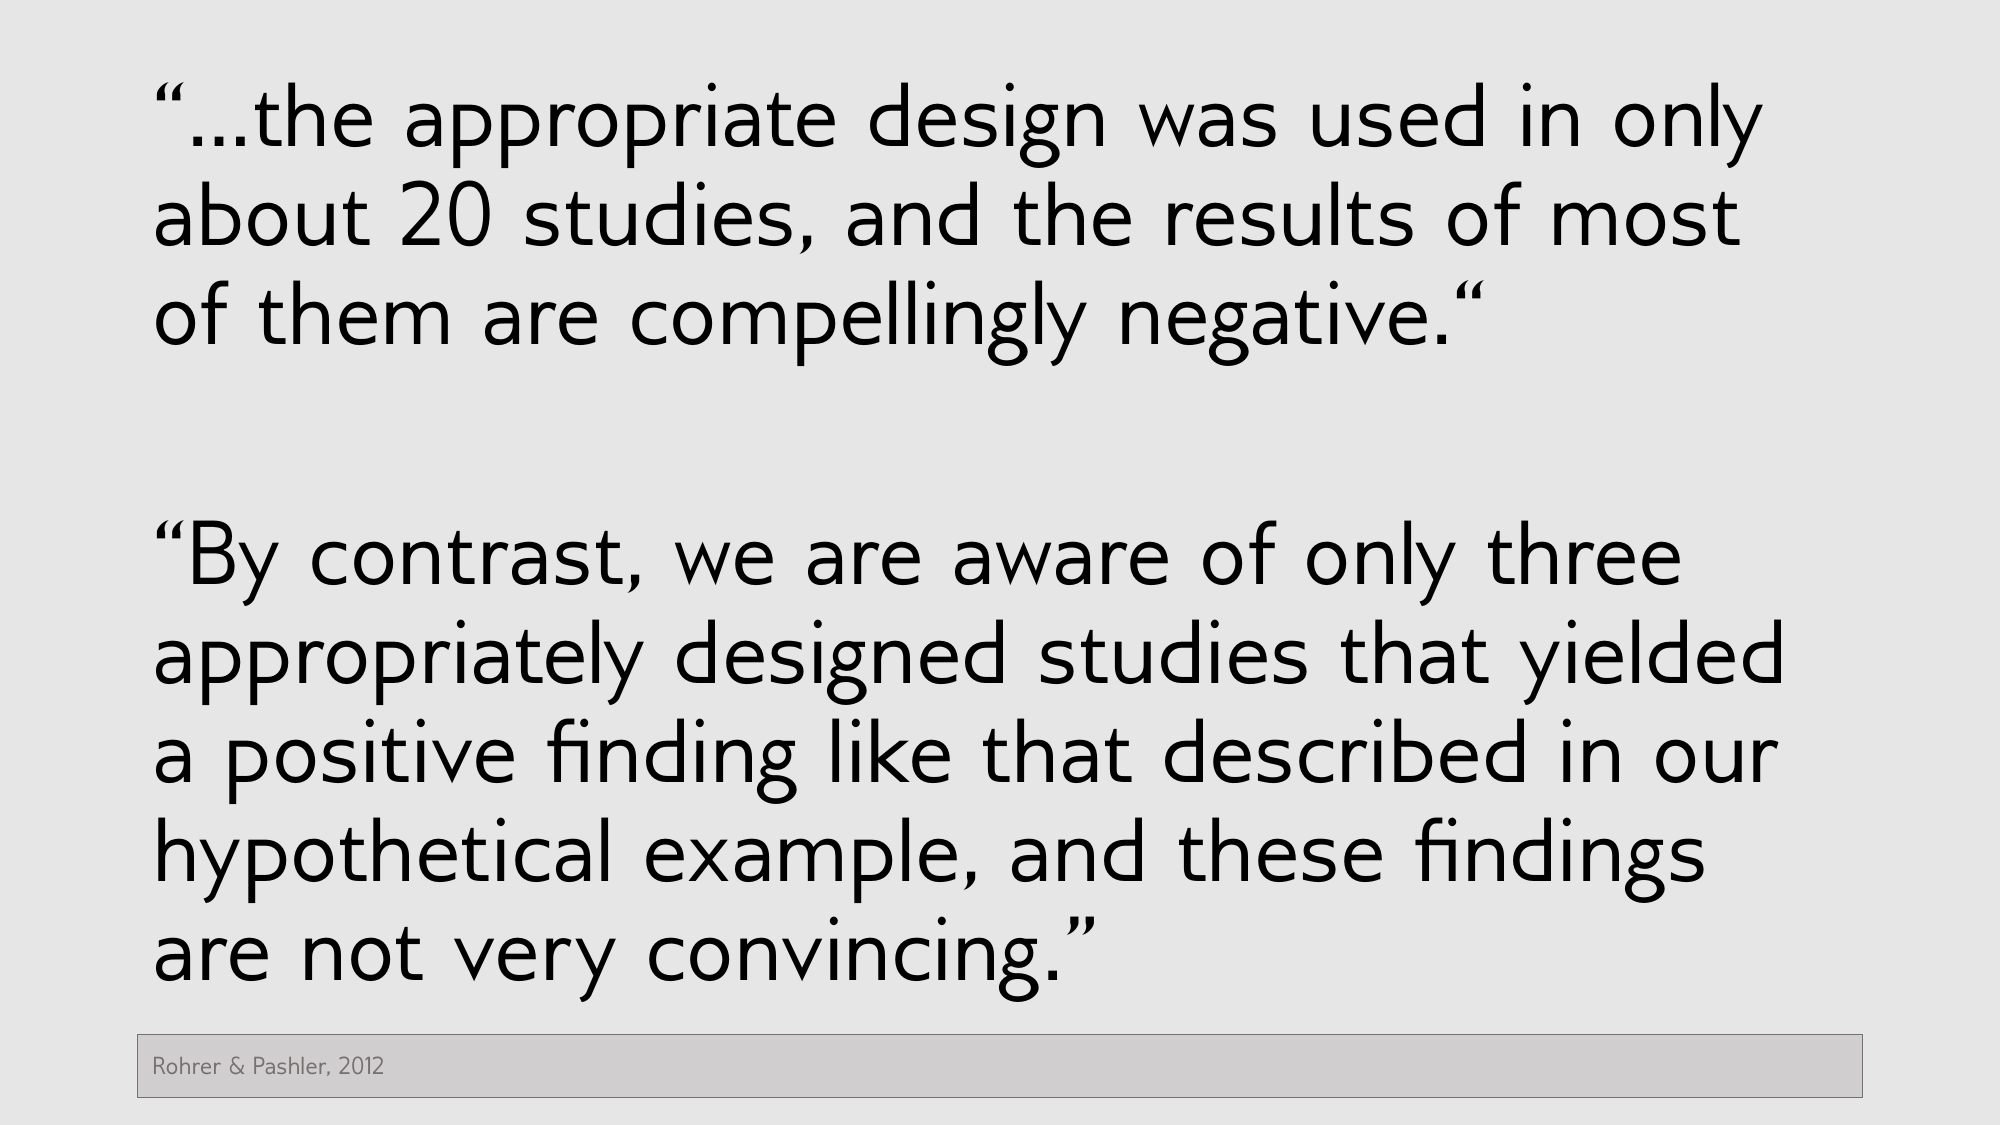

“…the appropriate design was used in only about 20 studies, and the results of most of them are compellingly negative.“

“By contrast, we are aware of only three appropriately designed studies that yielded a positive finding like that described in our hypothetical example, and these findings are not very convincing.”
Rohrer & Pashler, 2012